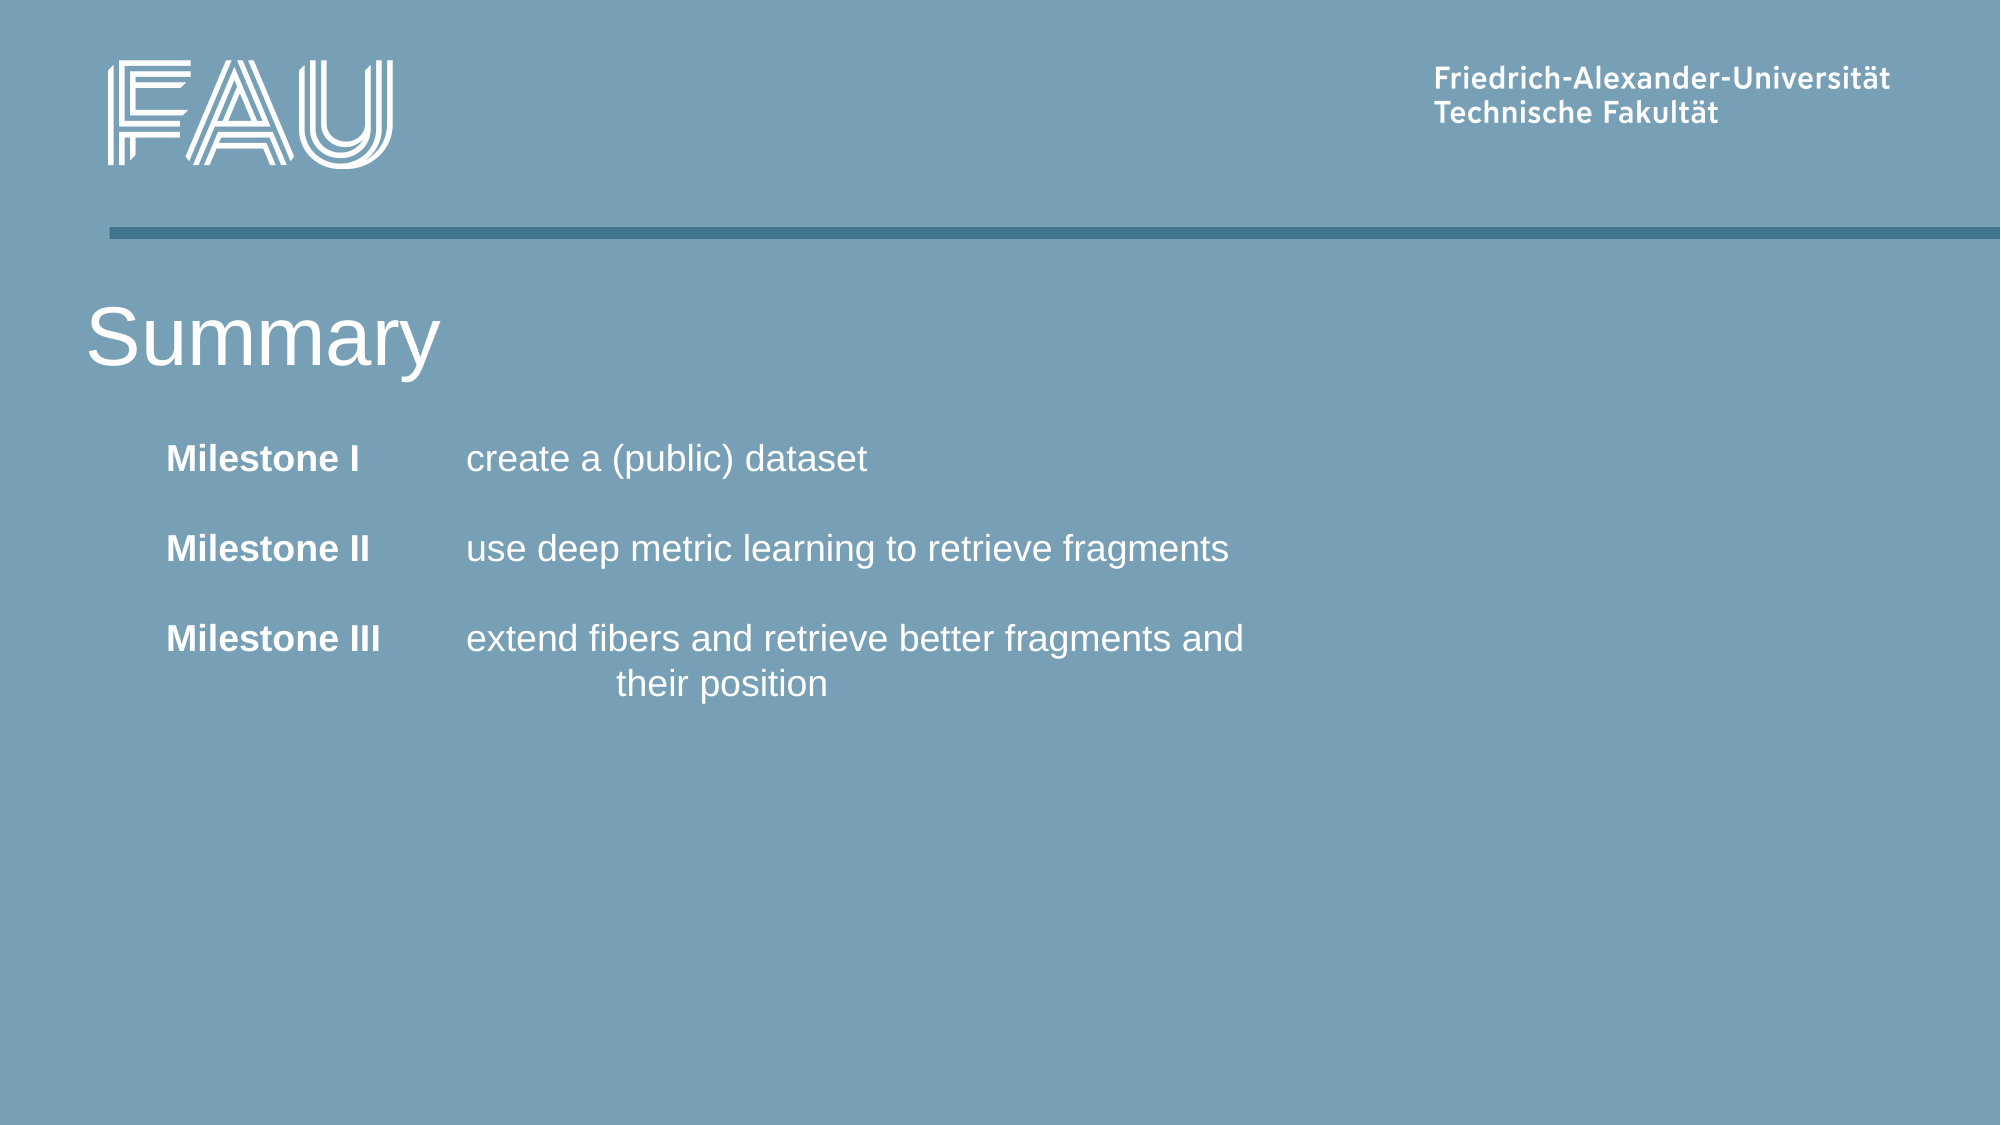

# Summary

Milestone I	create a (public) dataset

Milestone II	use deep metric learning to retrieve fragments

Milestone III	extend fibers and retrieve better fragments and 				their position